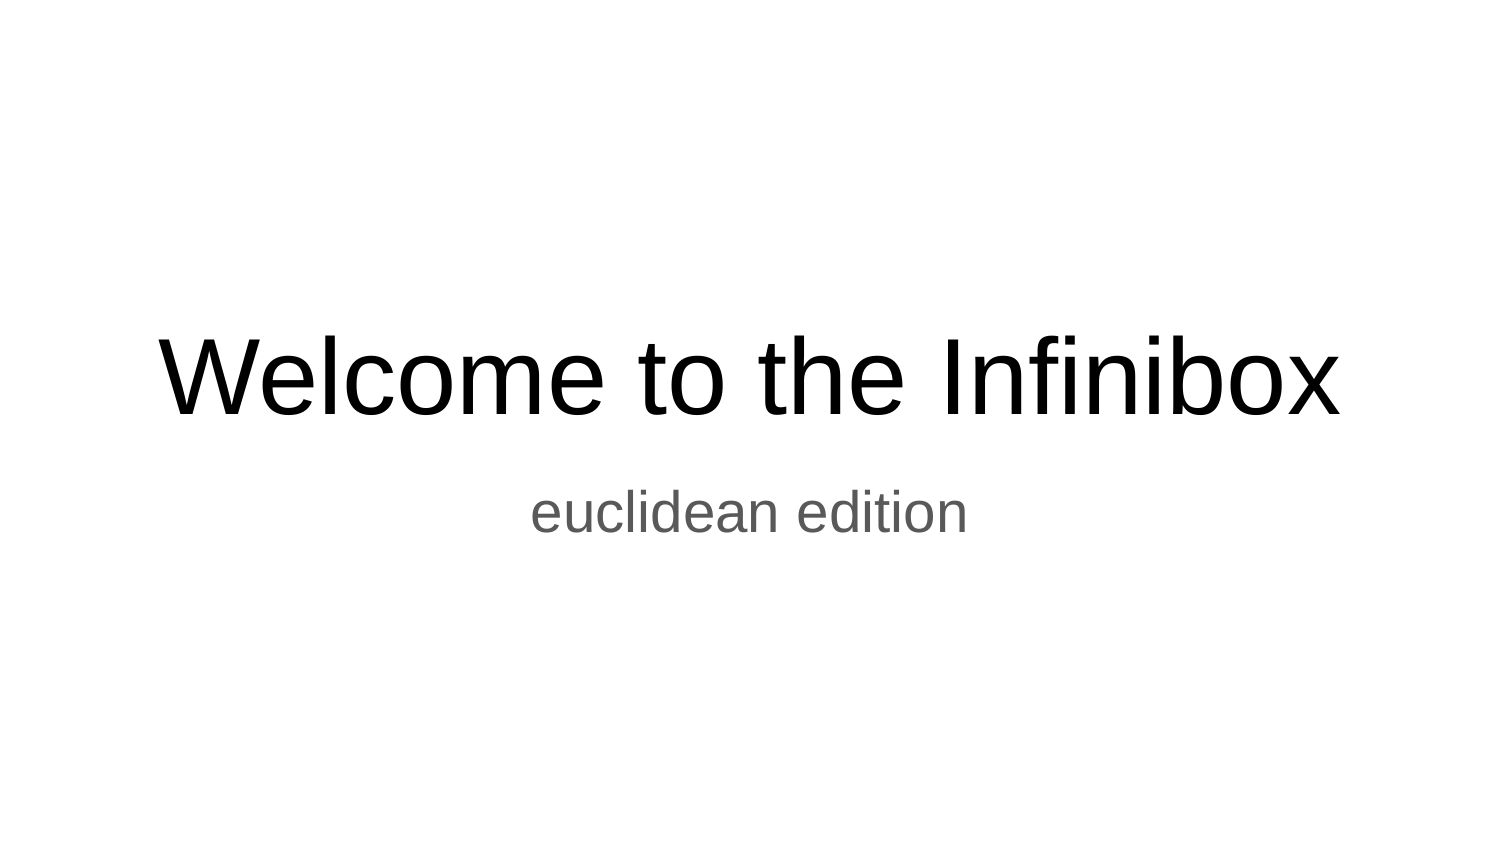

# Welcome to the Infinibox
euclidean edition